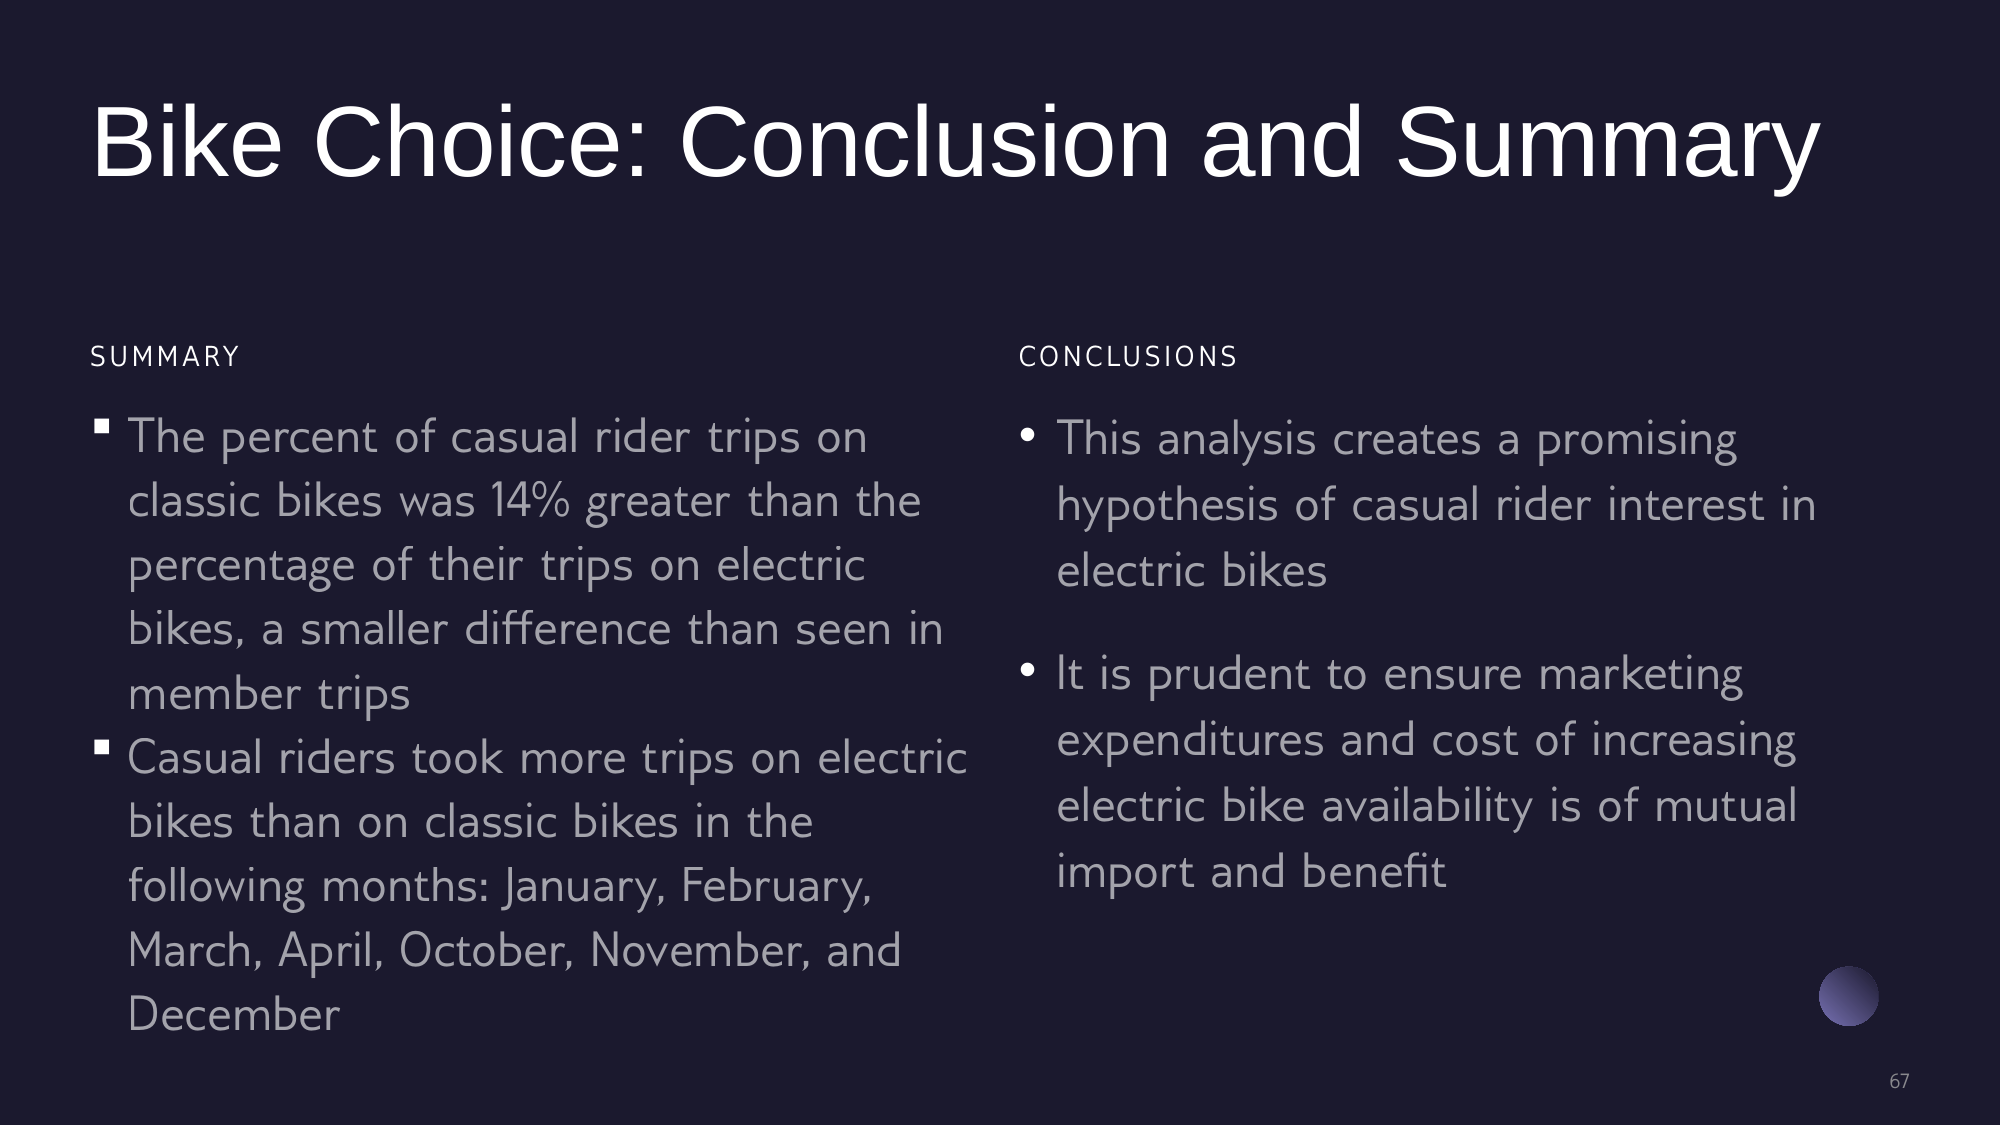

# Bike Choice: Conclusion and Summary
Summary
Conclusions
The percent of casual rider trips on classic bikes was 14% greater than the percentage of their trips on electric bikes, a smaller difference than seen in member trips
Casual riders took more trips on electric bikes than on classic bikes in the following months: January, February, March, April, October, November, and December

This analysis creates a promising hypothesis of casual rider interest in electric bikes
It is prudent to ensure marketing expenditures and cost of increasing electric bike availability is of mutual import and benefit
67